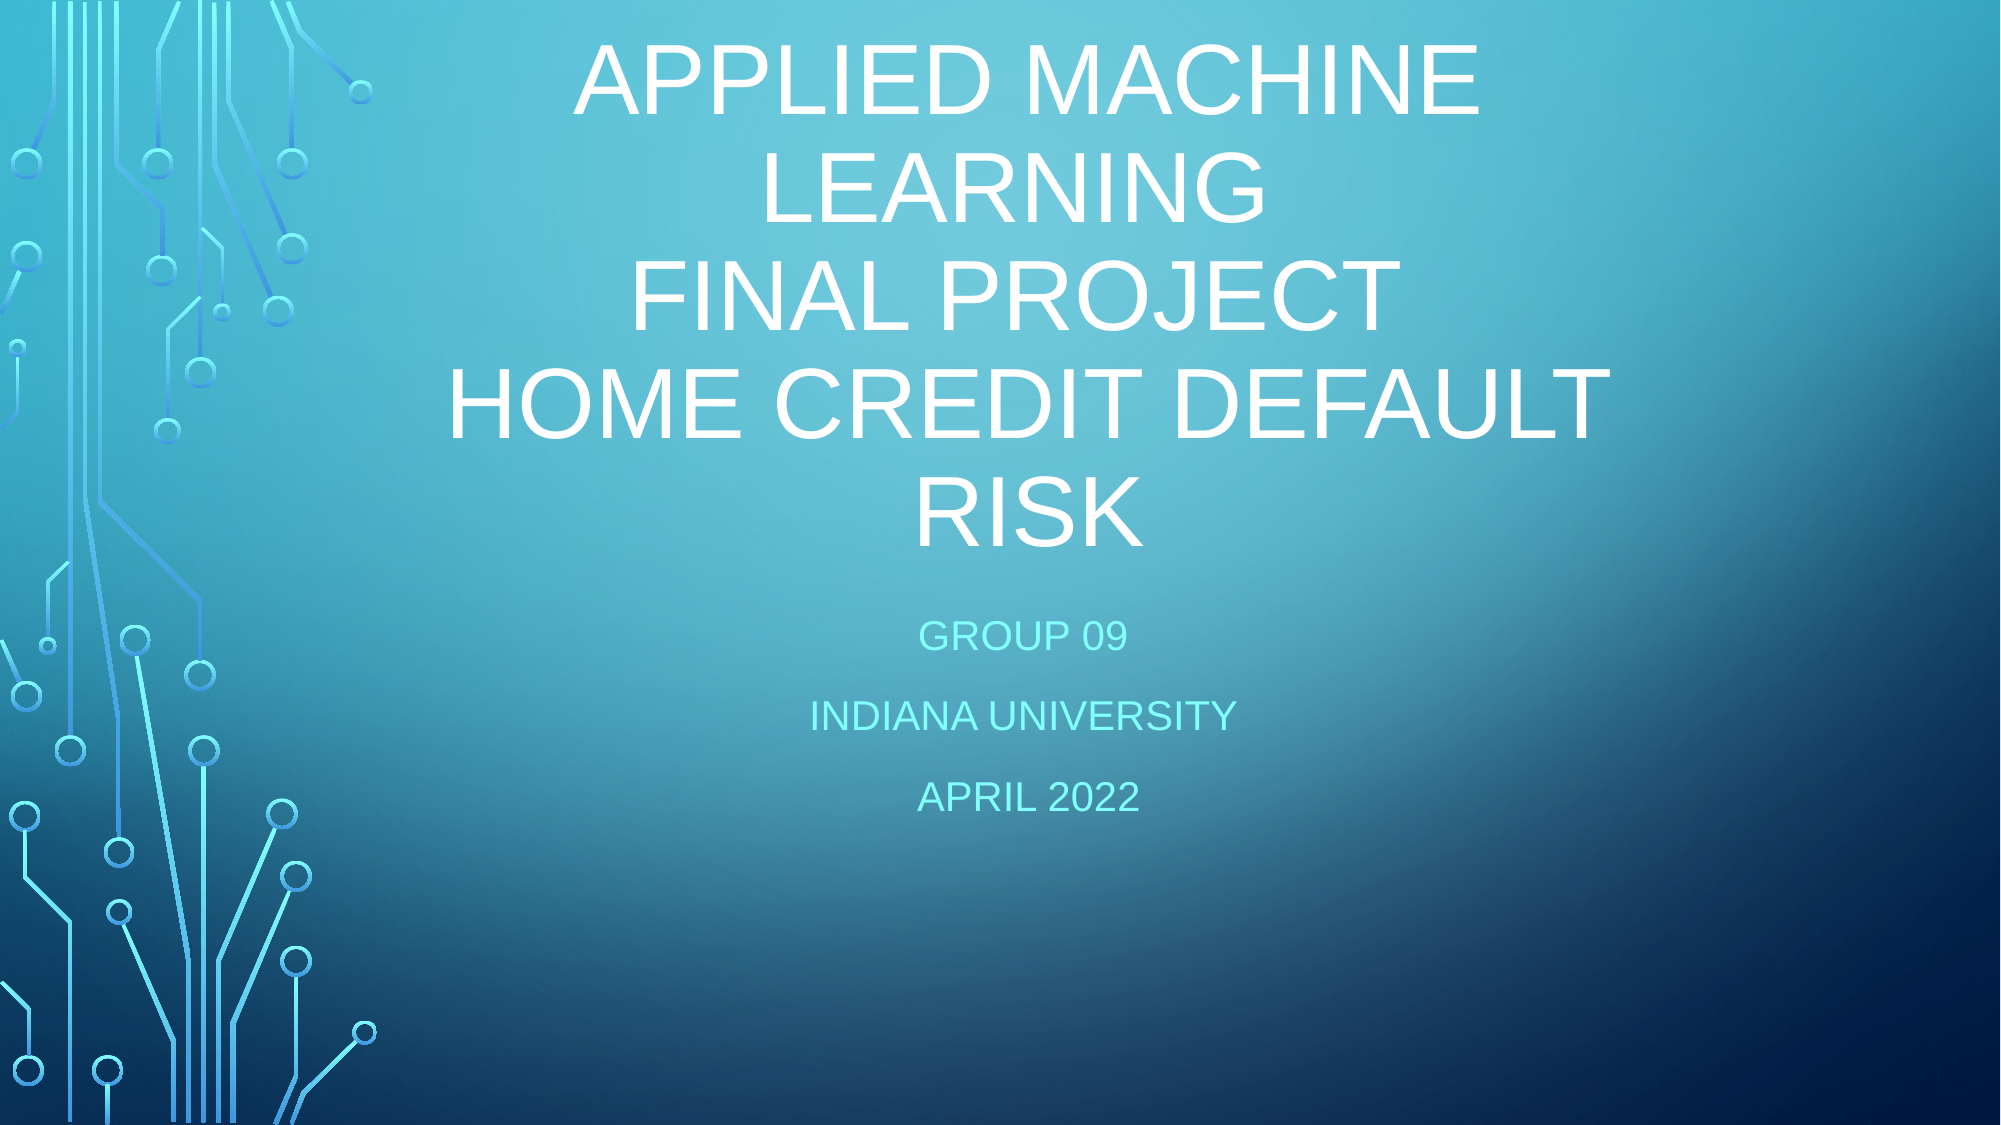

# APPLIED MACHINE LEARNING FINAL PROJECT HOME CREDIT DEFAULT RISK
GROUP 09
INDIANA UNIVERSITY
APRIL 2022